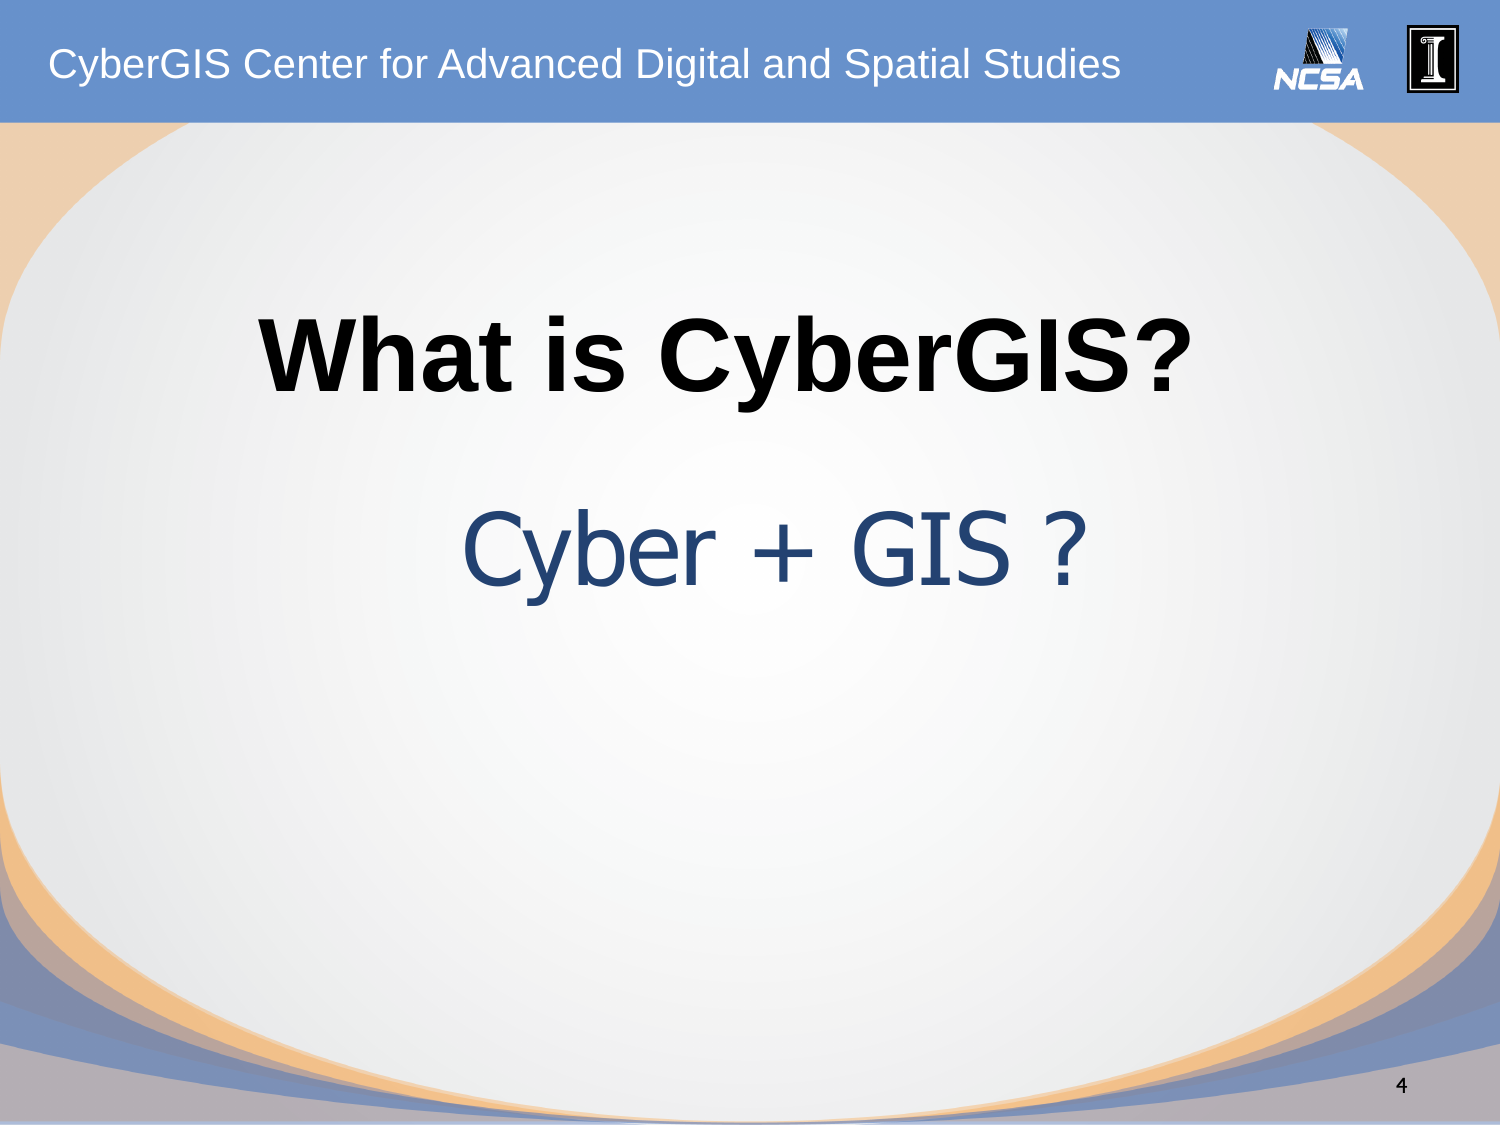

Cyber + GIS ?

# What is CyberGIS?

4